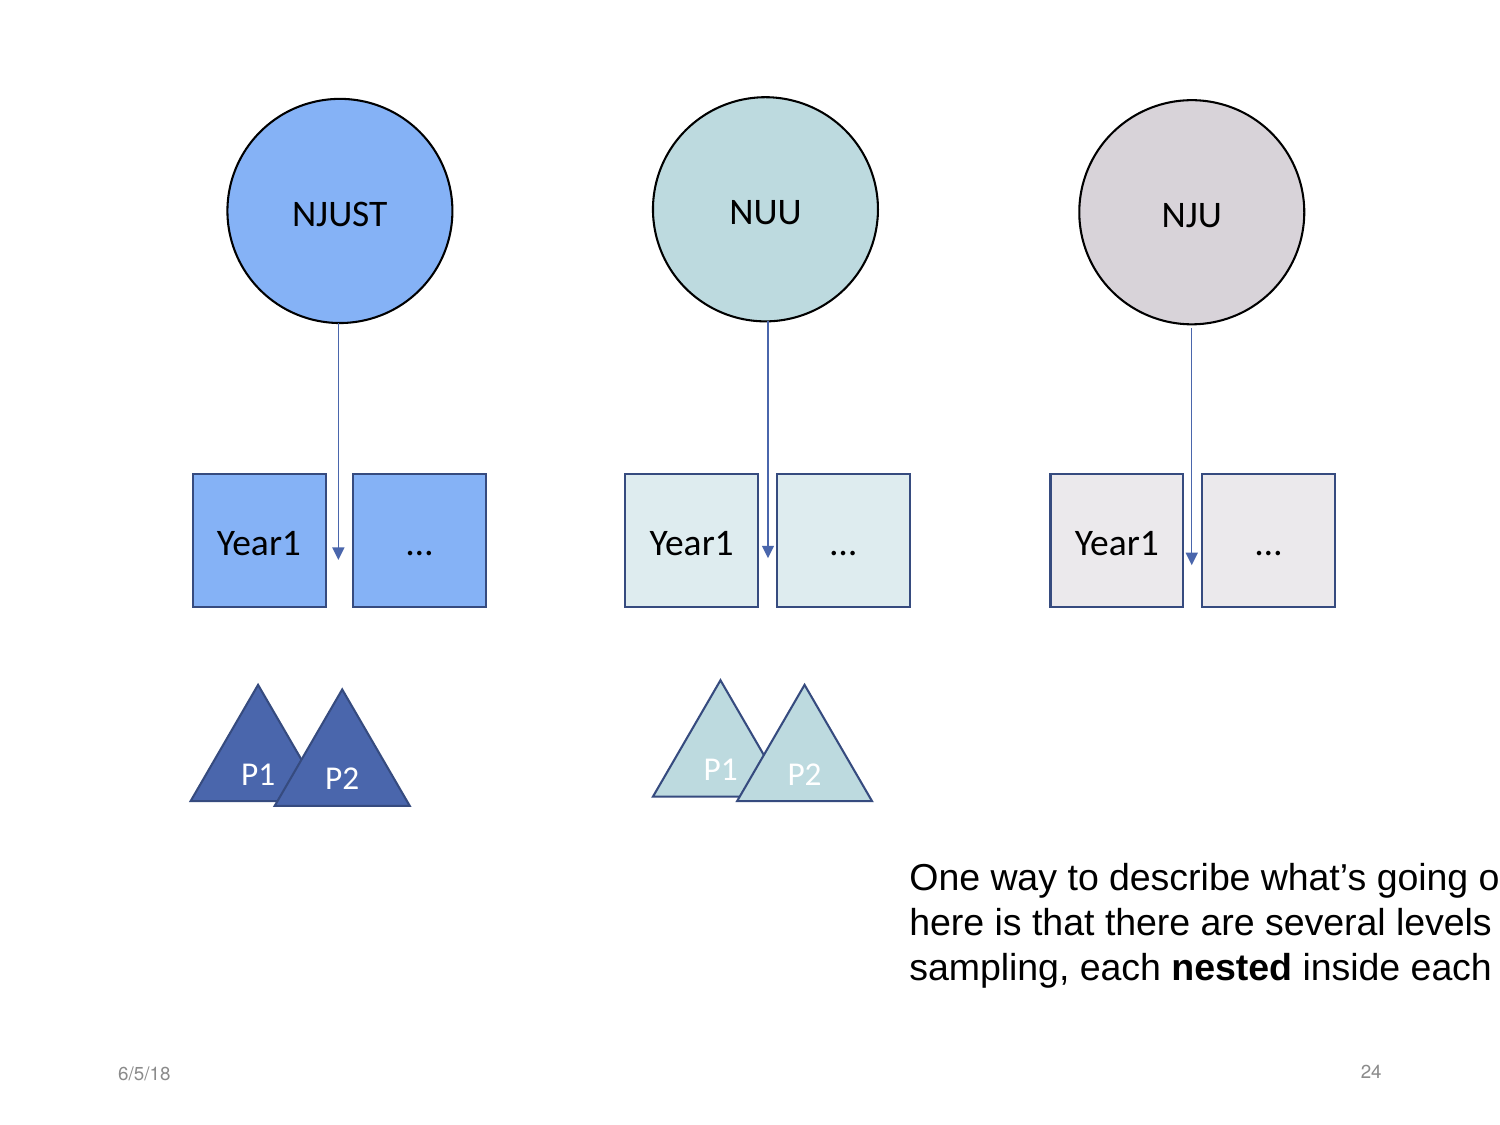

NUU
NJUST
NJU
Year1
…
Year1
…
Year1
…
P1
P1
P2
P2
One way to describe what’s going on here is that there are several levels of sampling, each nested inside each other

6/5/18

24